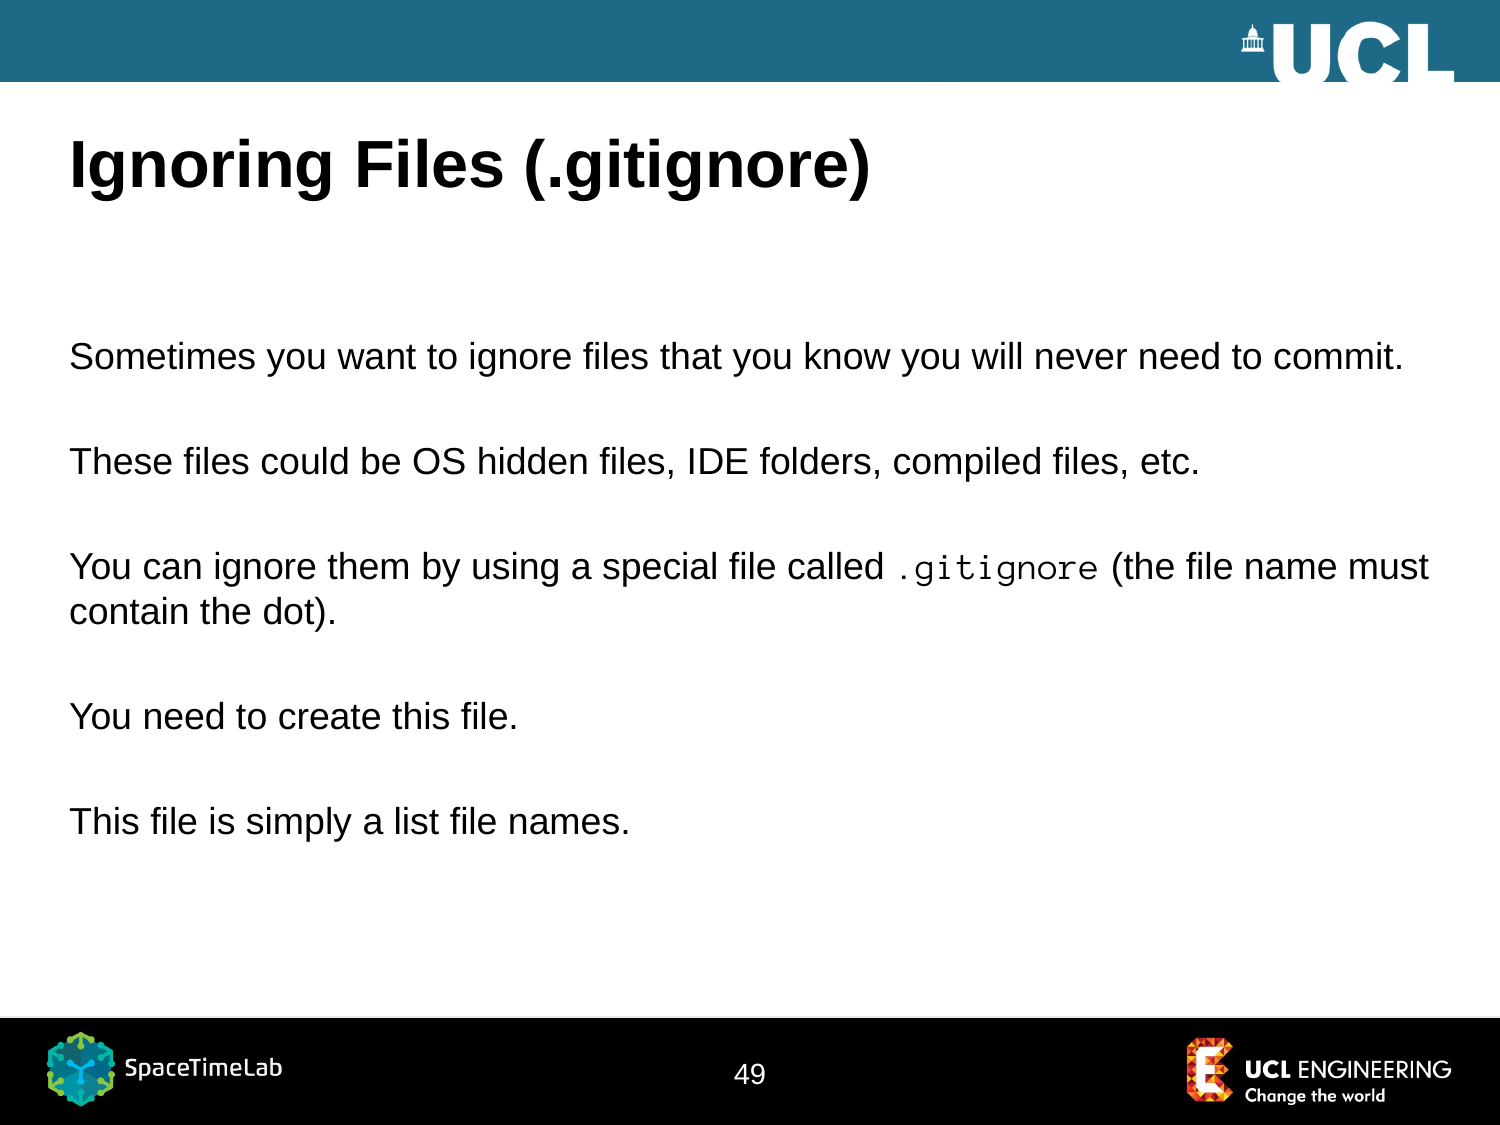

# Ignoring Files (.gitignore)

Sometimes you want to ignore files that you know you will never need to commit.

These files could be OS hidden files, IDE folders, compiled files, etc.

You can ignore them by using a special file called .gitignore (the file name must contain the dot).

You need to create this file.

This file is simply a list file names.
50